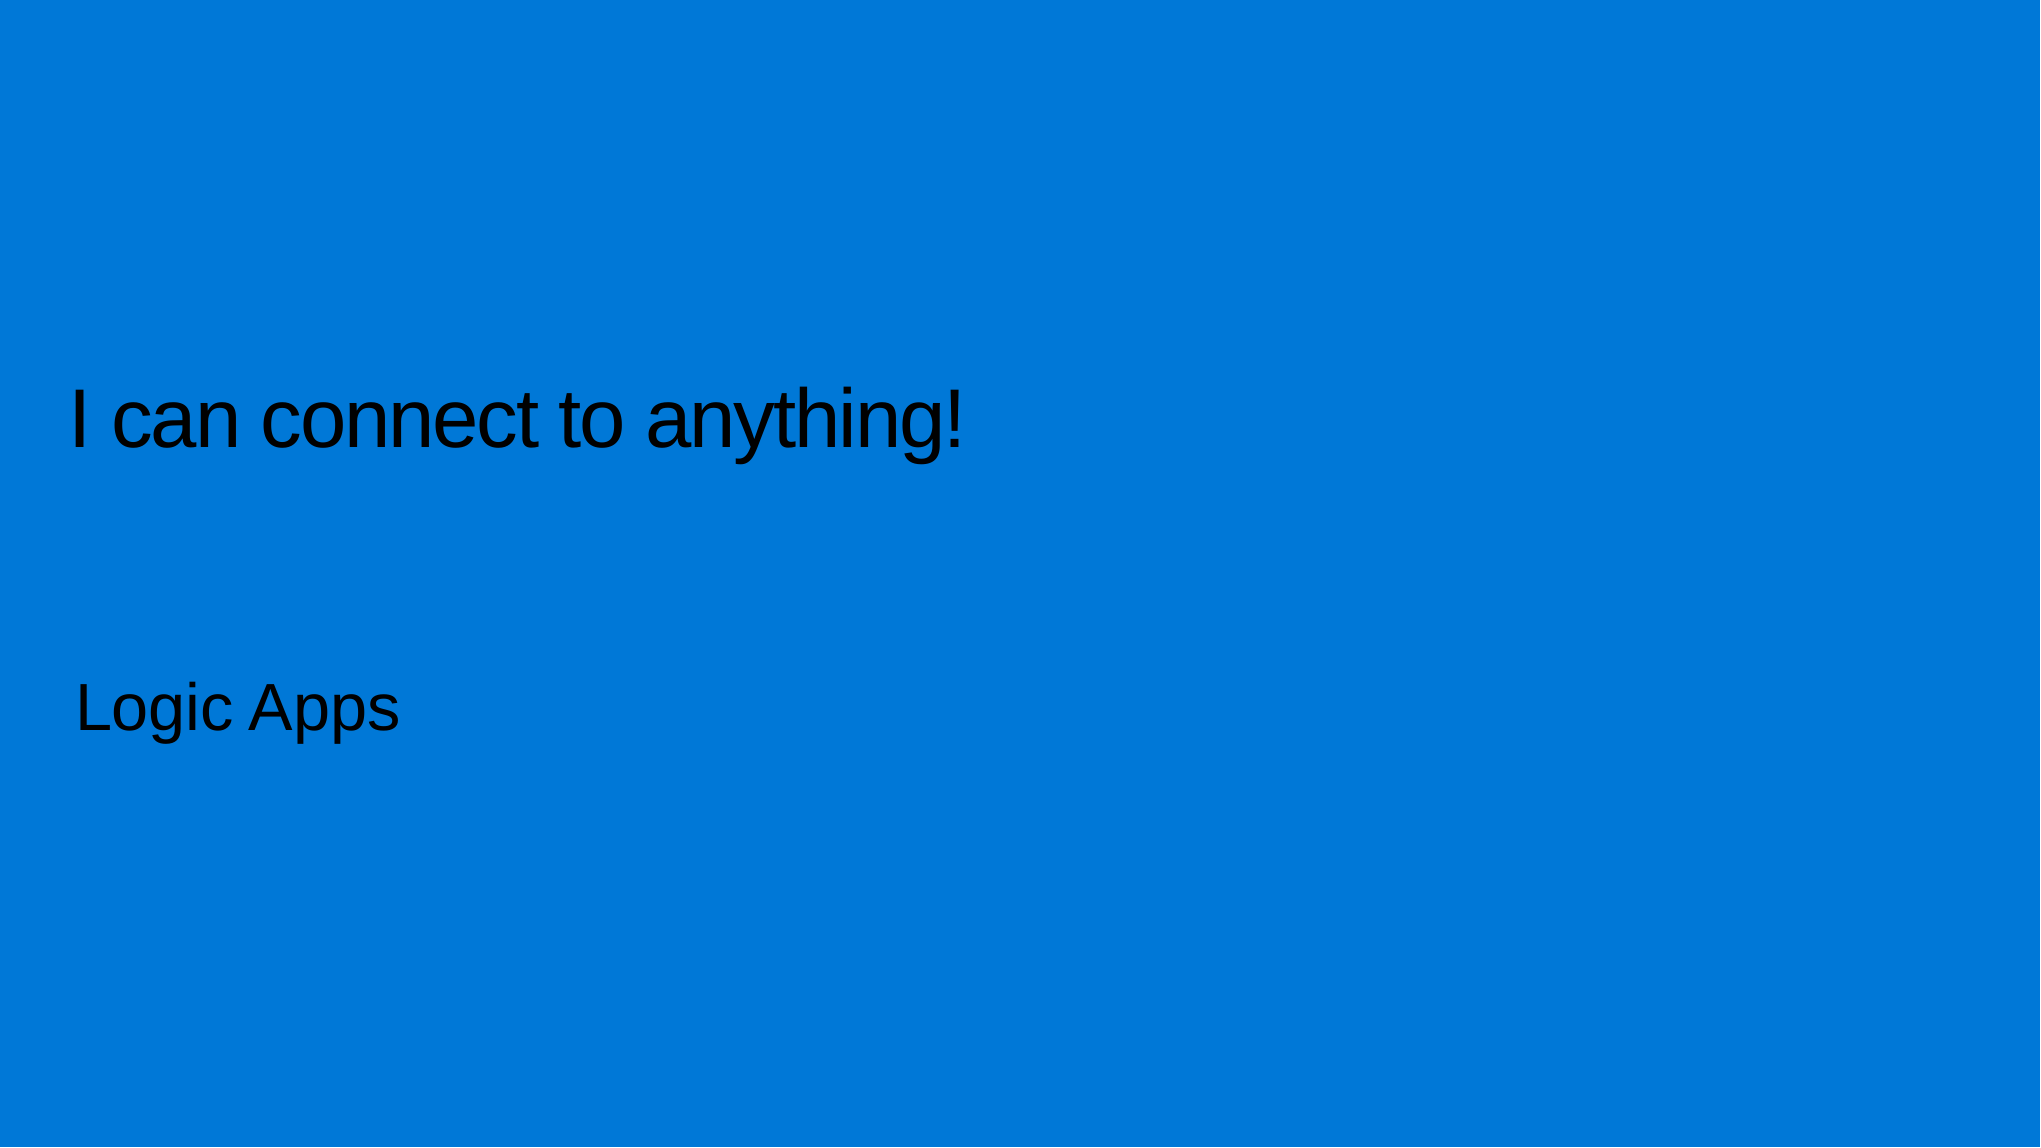

# I can connect to anything!
Logic Apps